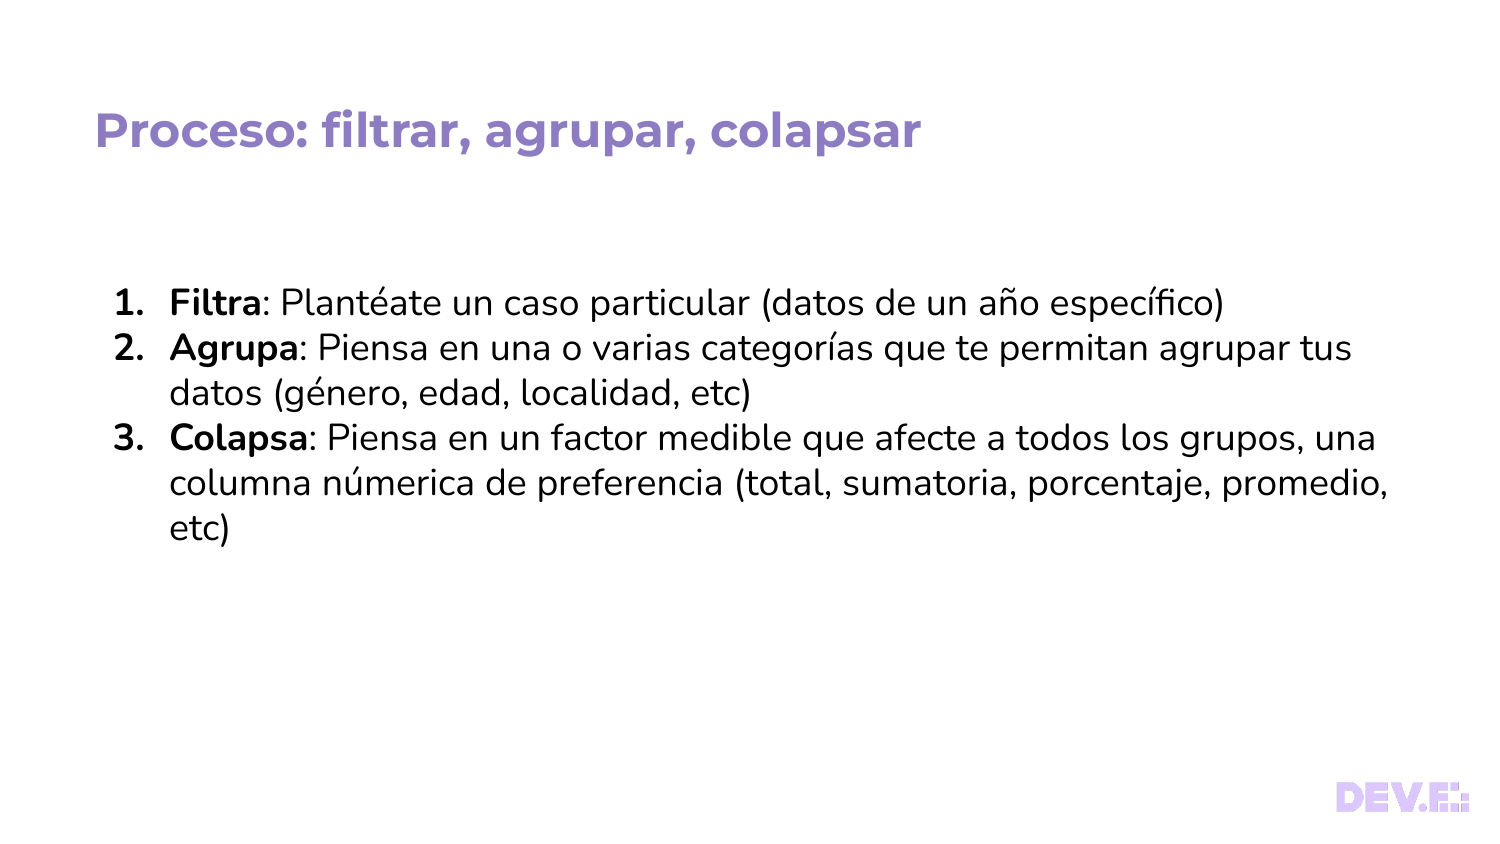

# Proceso: filtrar, agrupar, colapsar
Filtra: Plantéate un caso particular (datos de un año específico)
Agrupa: Piensa en una o varias categorías que te permitan agrupar tus datos (género, edad, localidad, etc)
Colapsa: Piensa en un factor medible que afecte a todos los grupos, una columna númerica de preferencia (total, sumatoria, porcentaje, promedio, etc)